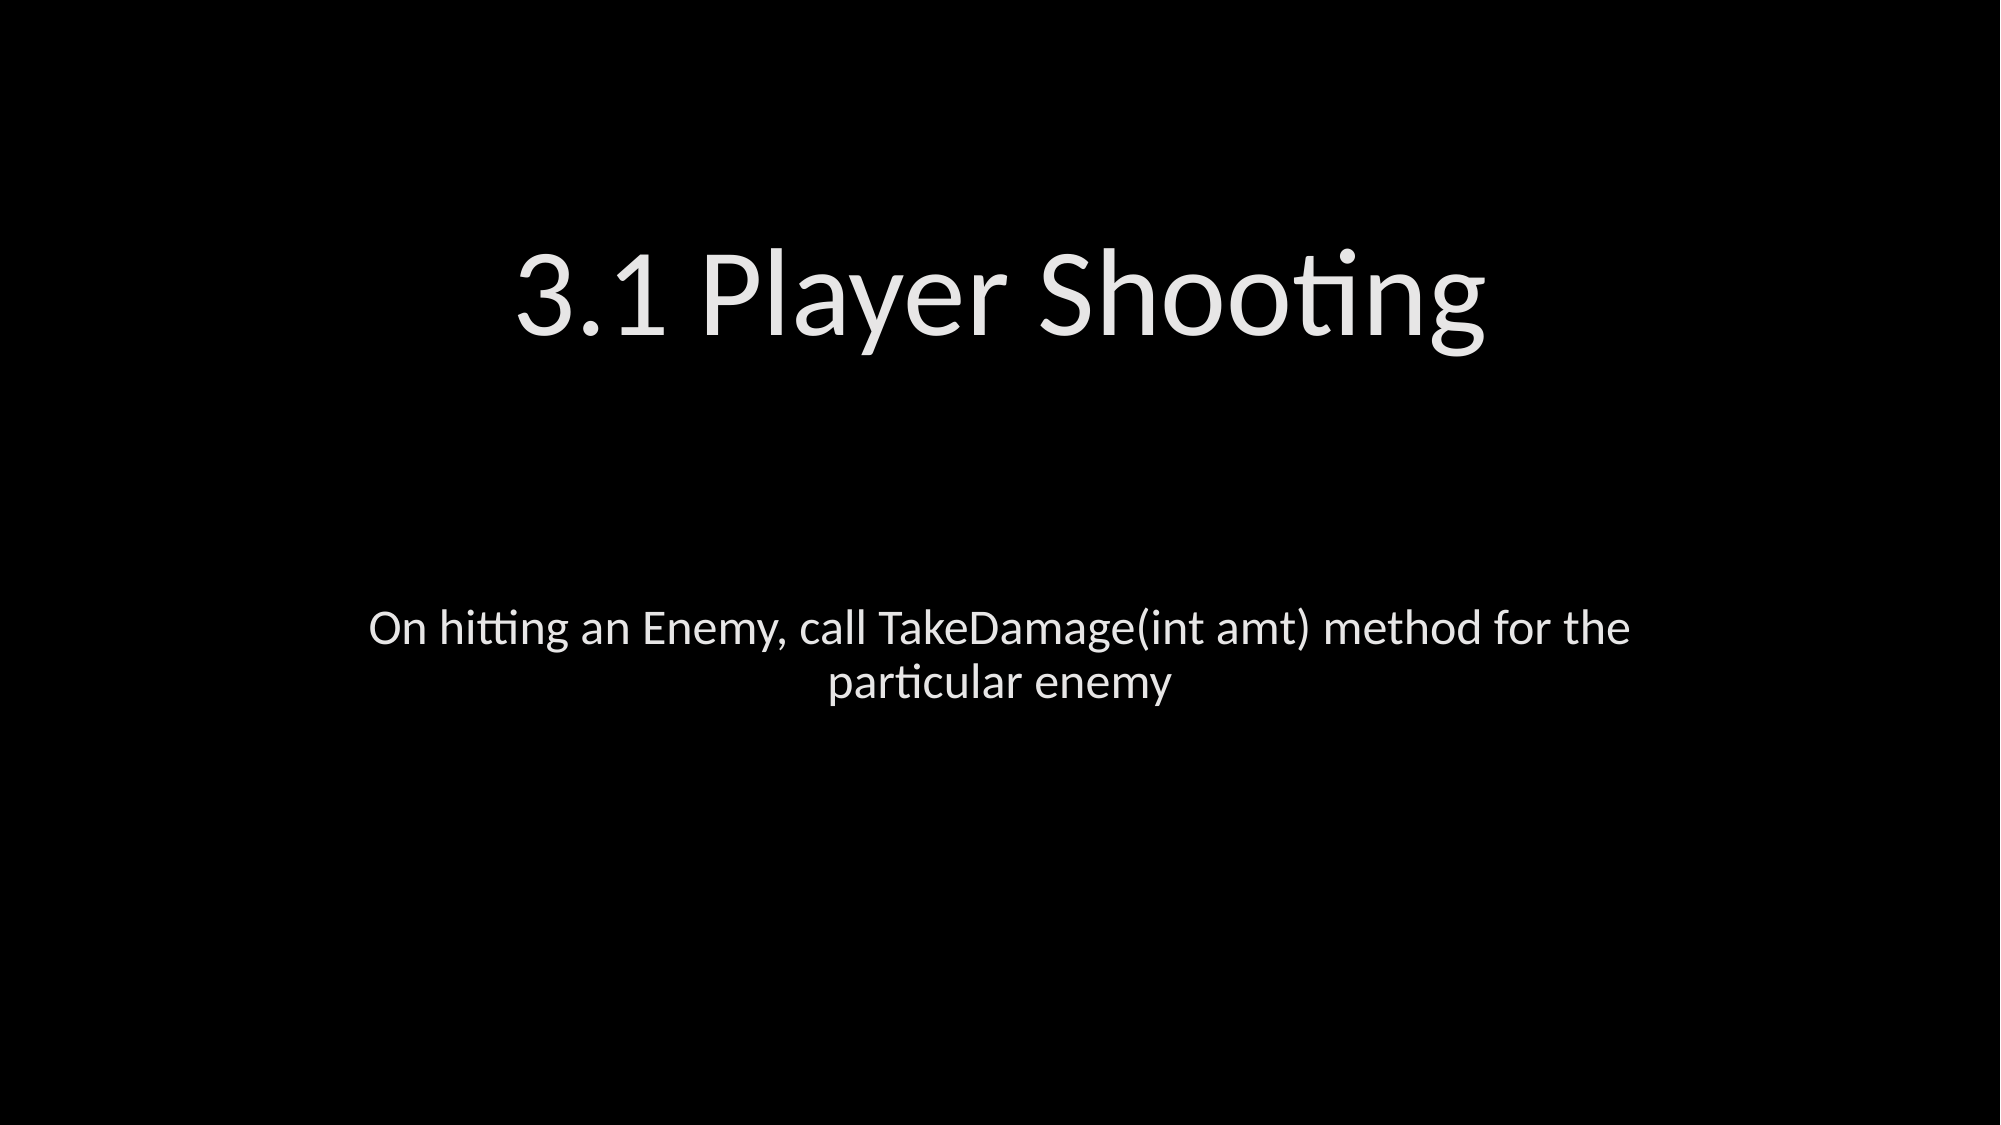

# 3.1 Player Shooting
On hitting an Enemy, call TakeDamage(int amt) method for the particular enemy